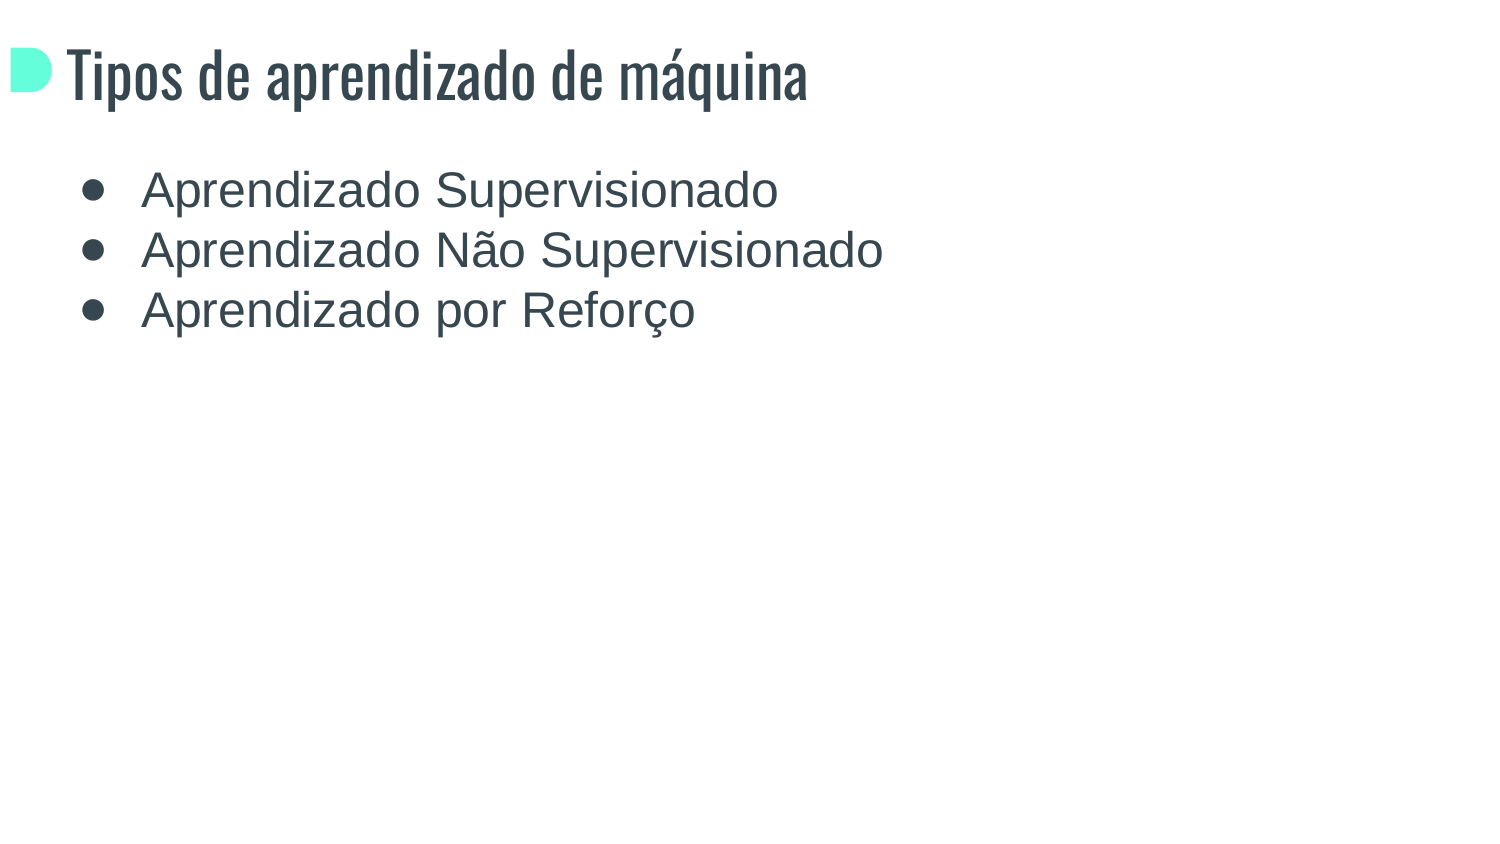

# Tipos de aprendizado de máquina

Aprendizado Supervisionado
Aprendizado Não Supervisionado
Aprendizado por Reforço